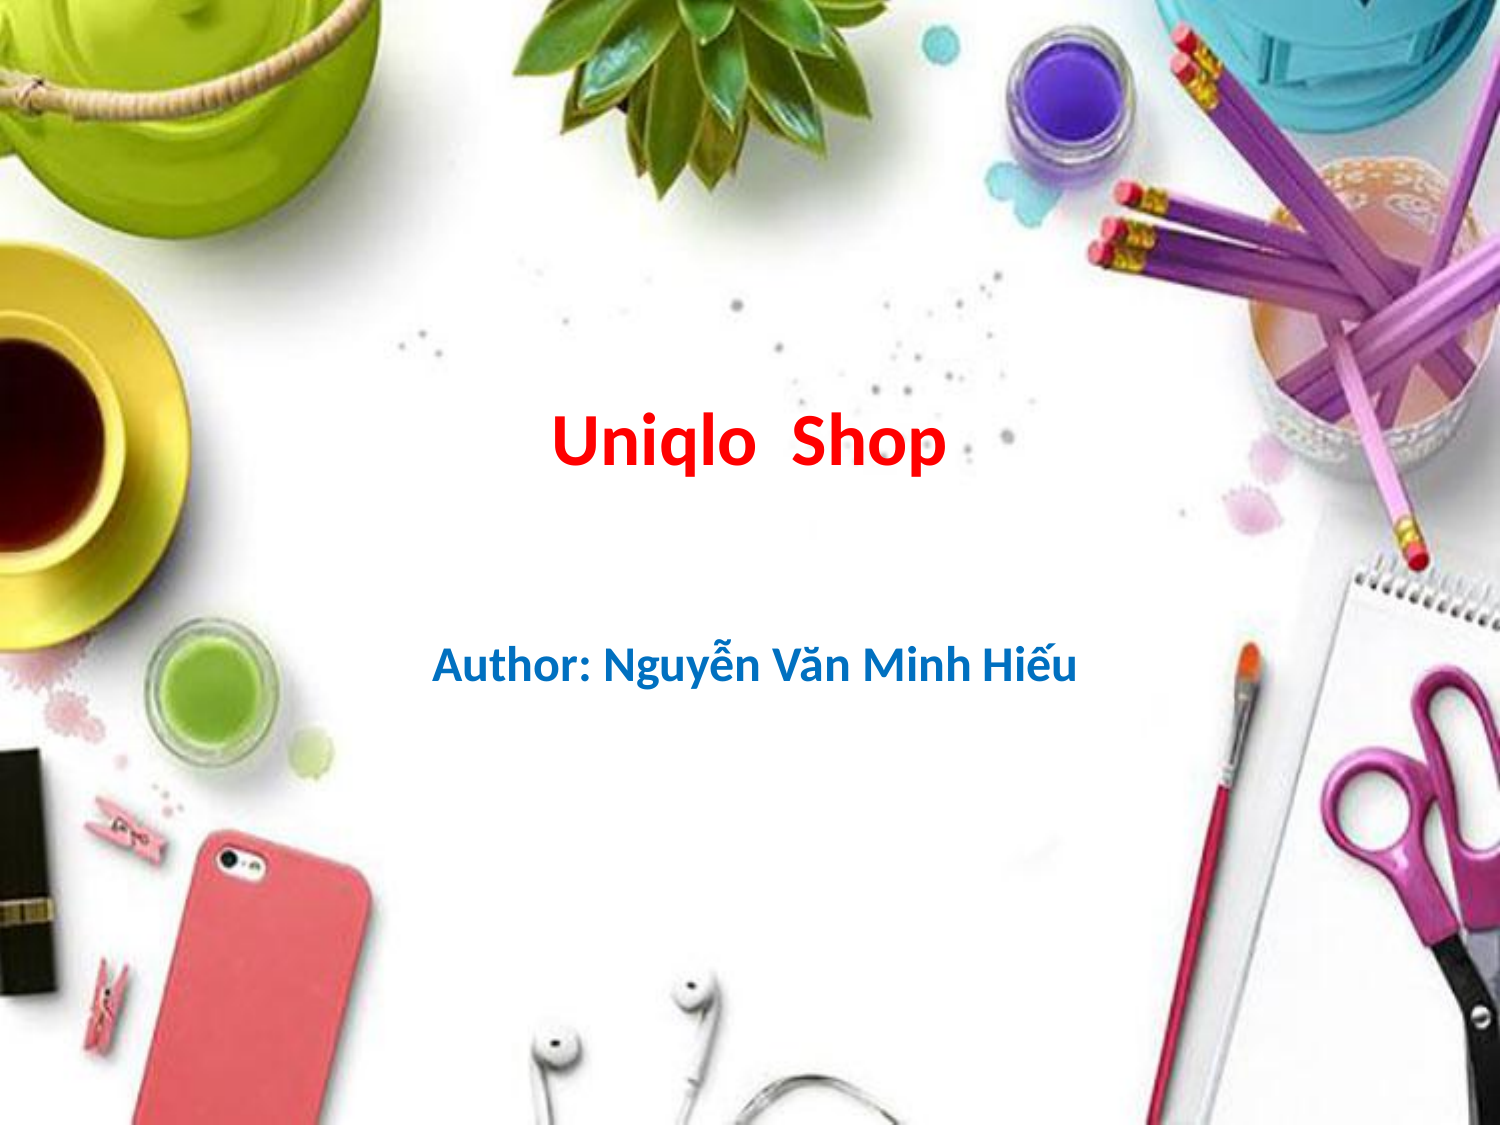

Uniqlo  Shop
Author: Nguyễn Văn Minh Hiếu